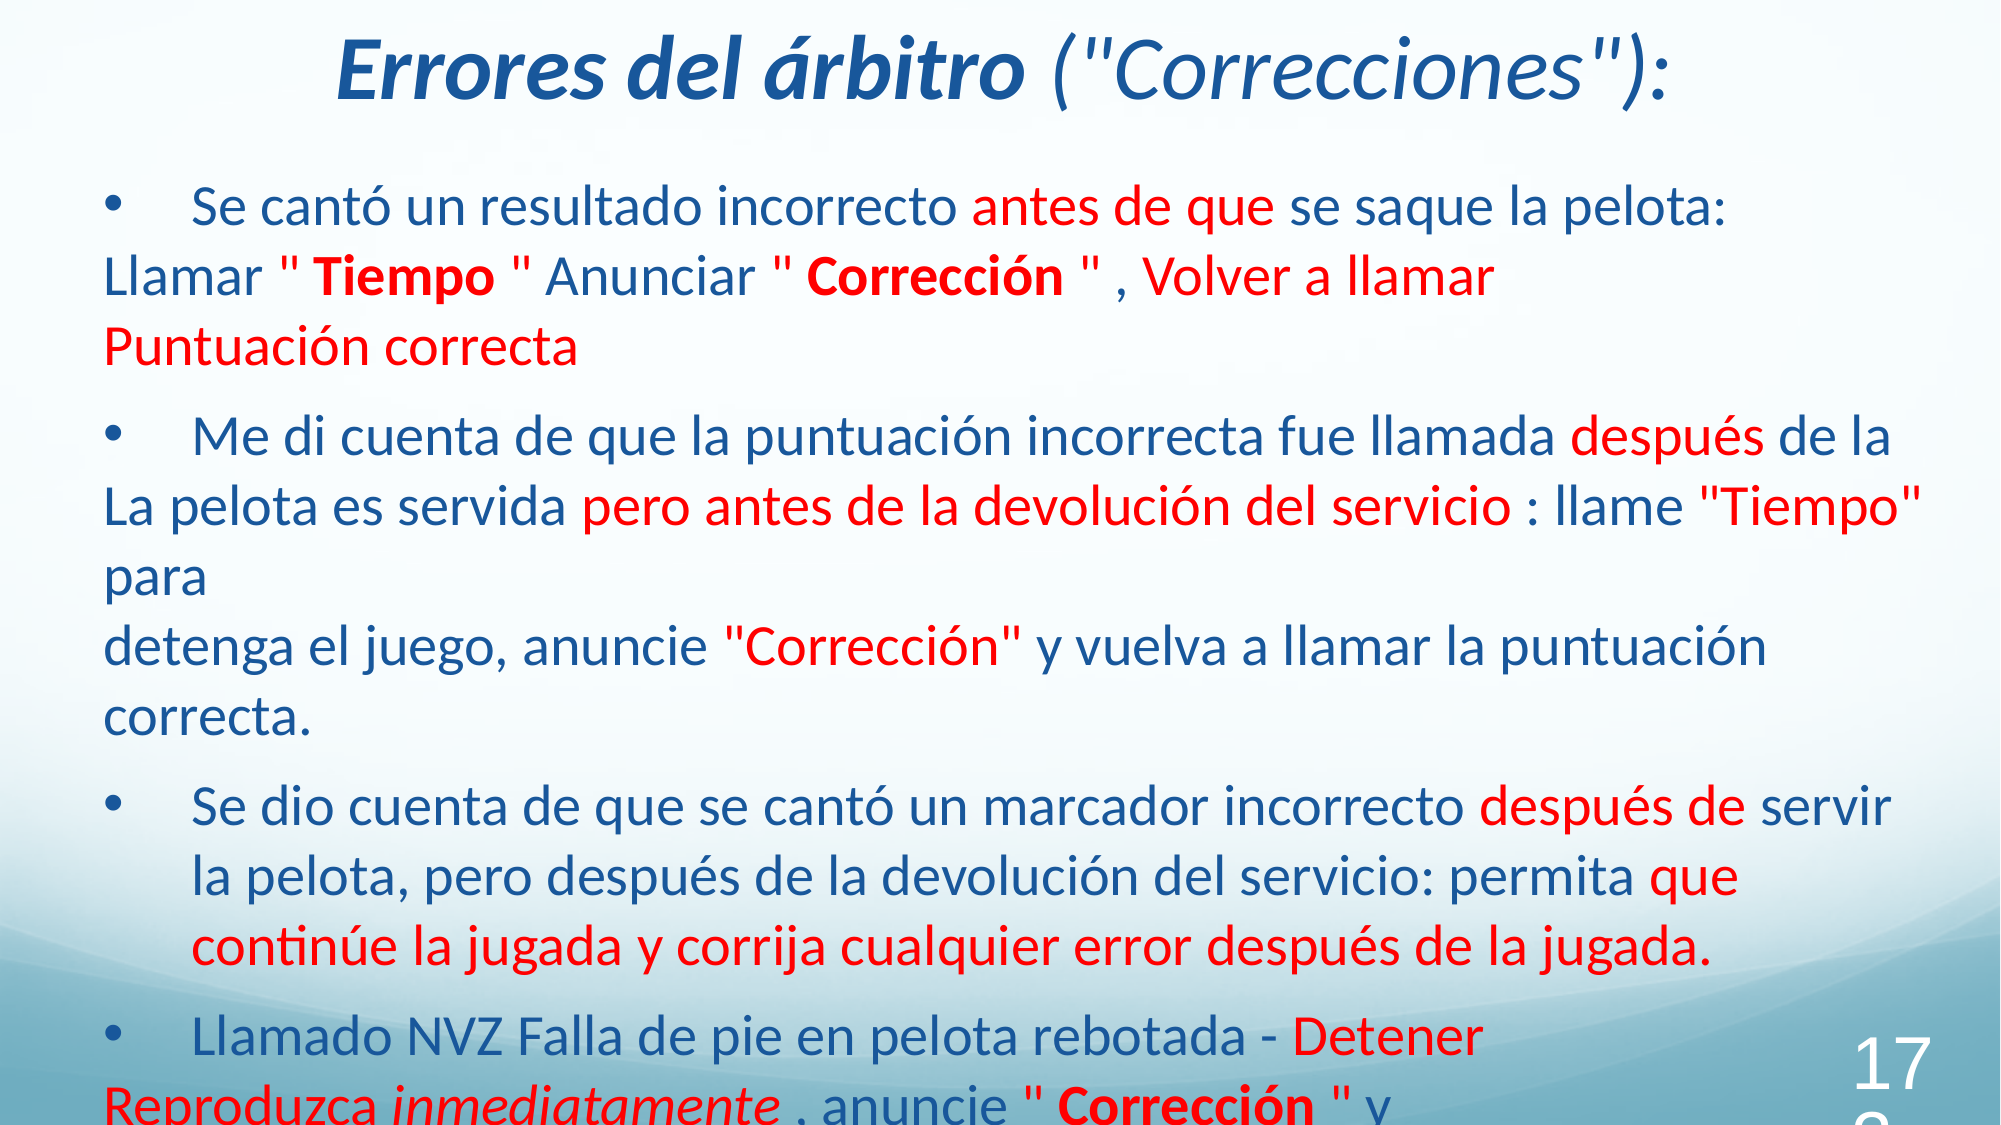

Errores del árbitro ("Correcciones"):

Se cantó un resultado incorrecto antes de que se saque la pelota:
Llamar " Tiempo " Anunciar " Corrección " , Volver a llamar
Puntuación correcta

Me di cuenta de que la puntuación incorrecta fue llamada después de la
La pelota es servida pero antes de la devolución del servicio : llame "Tiempo" para
detenga el juego, anuncie "Corrección" y vuelva a llamar la puntuación correcta.

Se dio cuenta de que se cantó un marcador incorrecto después de servir la pelota, pero después de la devolución del servicio: permita que continúe la jugada y corrija cualquier error después de la jugada.

Llamado NVZ Falla de pie en pelota rebotada - Detener
Reproduzca inmediatamente , anuncie " Corrección " y
       Repetición
172